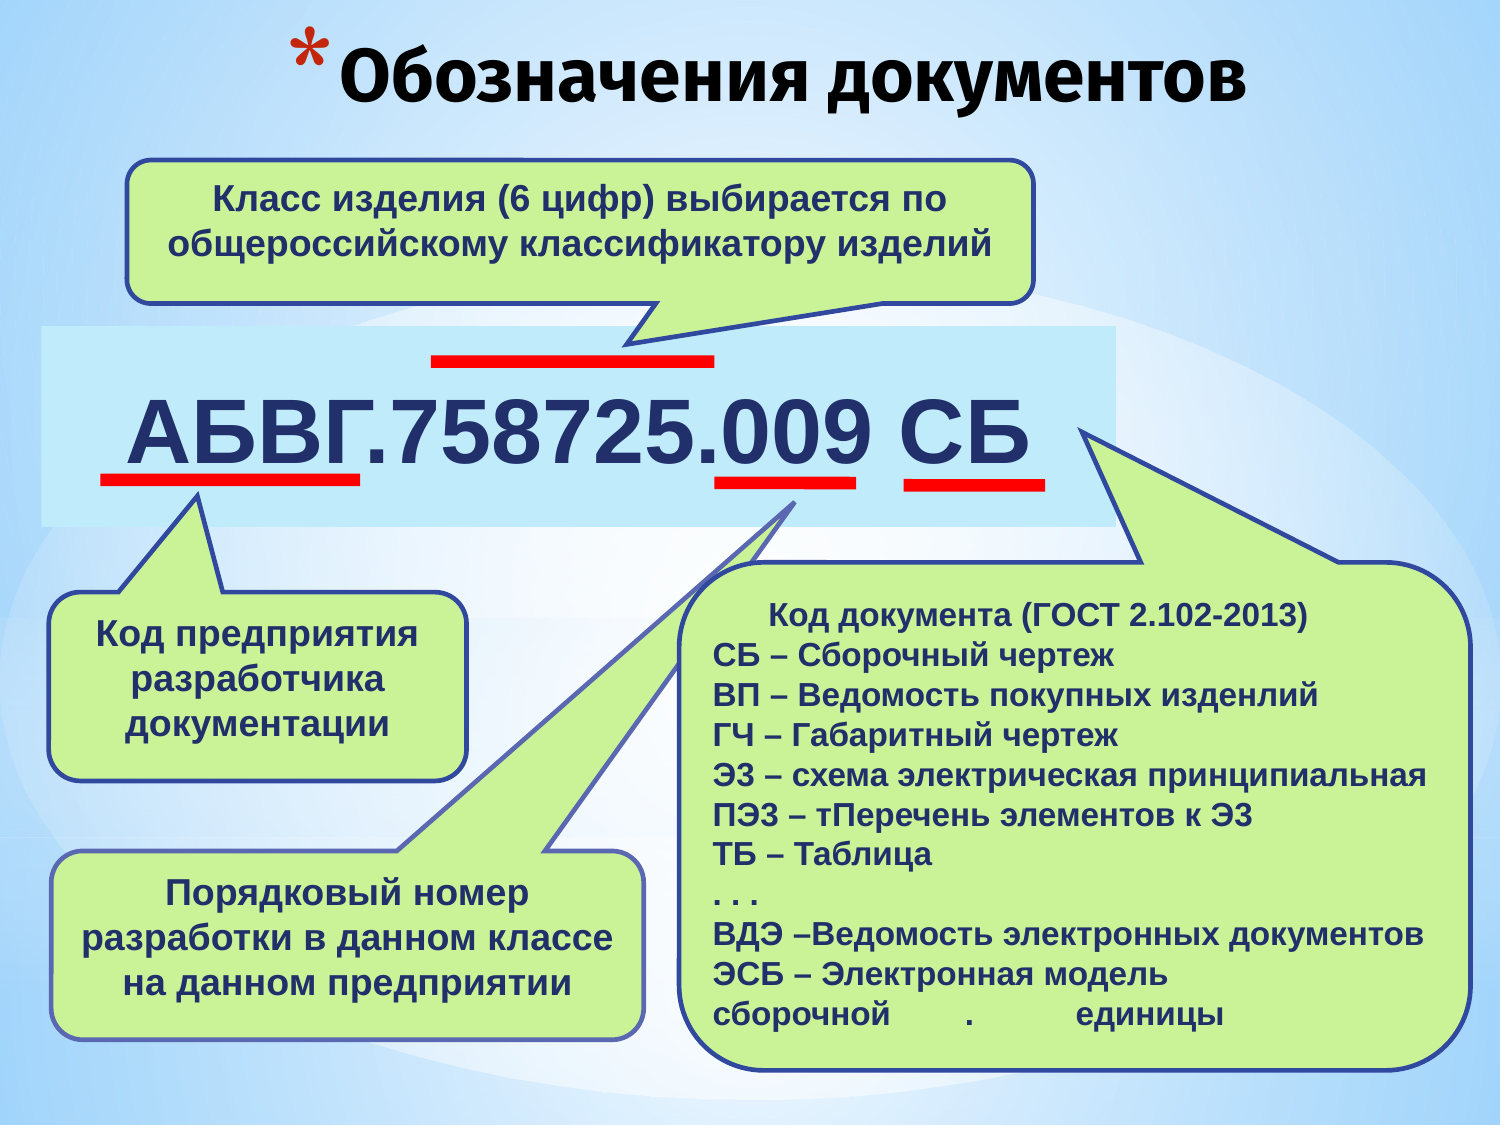

# Обозначения документов
Класс изделия (6 цифр) выбирается по общероссийскому классификатору изделий
АБВГ.758725.009 СБ

      Код документа (ГОСТ 2.102-2013)
СБ – Сборочный чертеж
ВП – Ведомость покупных изденлий
ГЧ – Габаритный чертеж
Э3 – схема электрическая принципиальная
ПЭ3 – тПеречень элементов к Э3
ТБ – Таблица
. . .
ВДЭ –Ведомость электронных документов
ЭСБ – Электронная модель сборочной        .           единицы

Код предприятия разработчика документации
Порядковый номер разработки в данном классе на данном предприятии